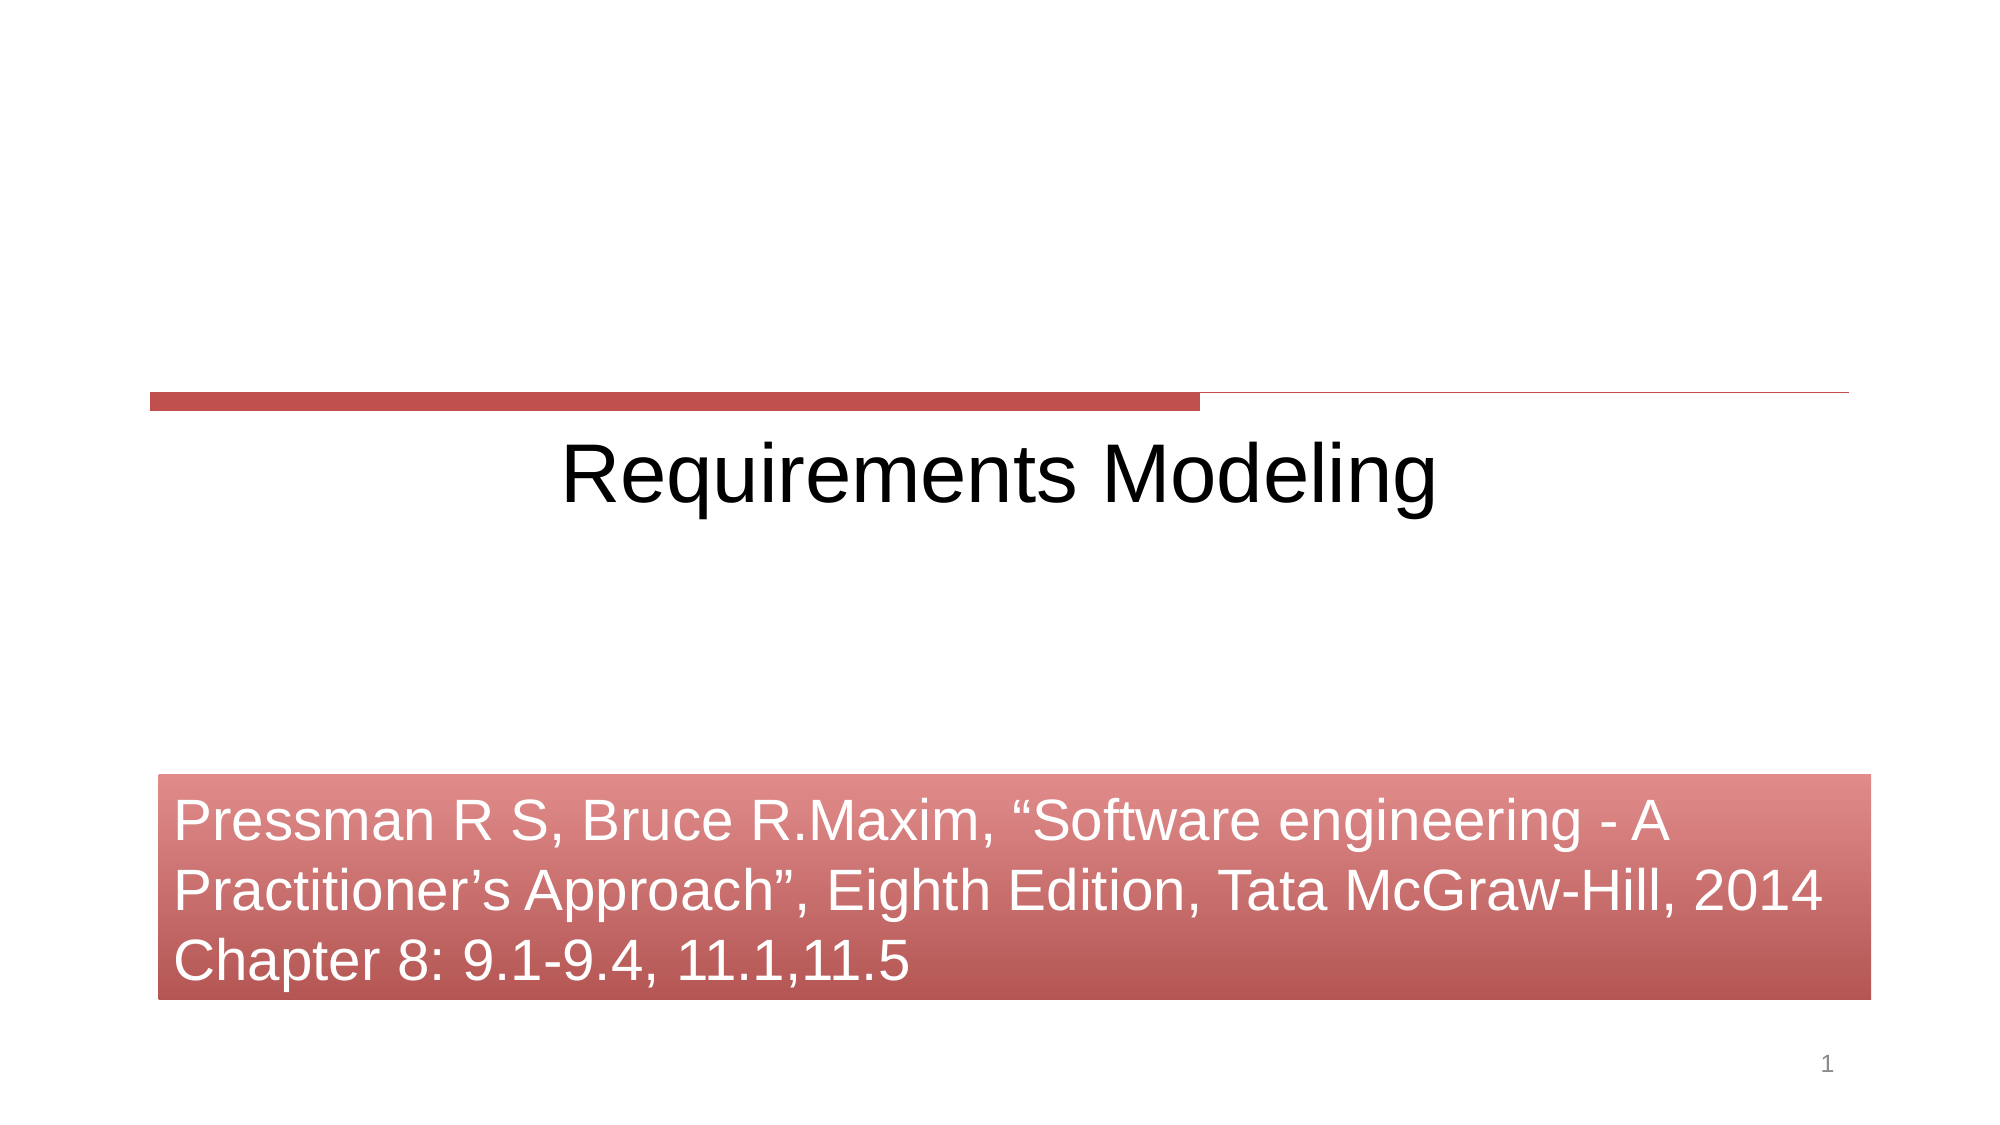

# Requirements Modeling
Pressman R S, Bruce R.Maxim, “Software engineering - A Practitioner’s Approach”, Eighth Edition, Tata McGraw-Hill, 2014
Chapter 8: 9.1-9.4, 11.1,11.5

1